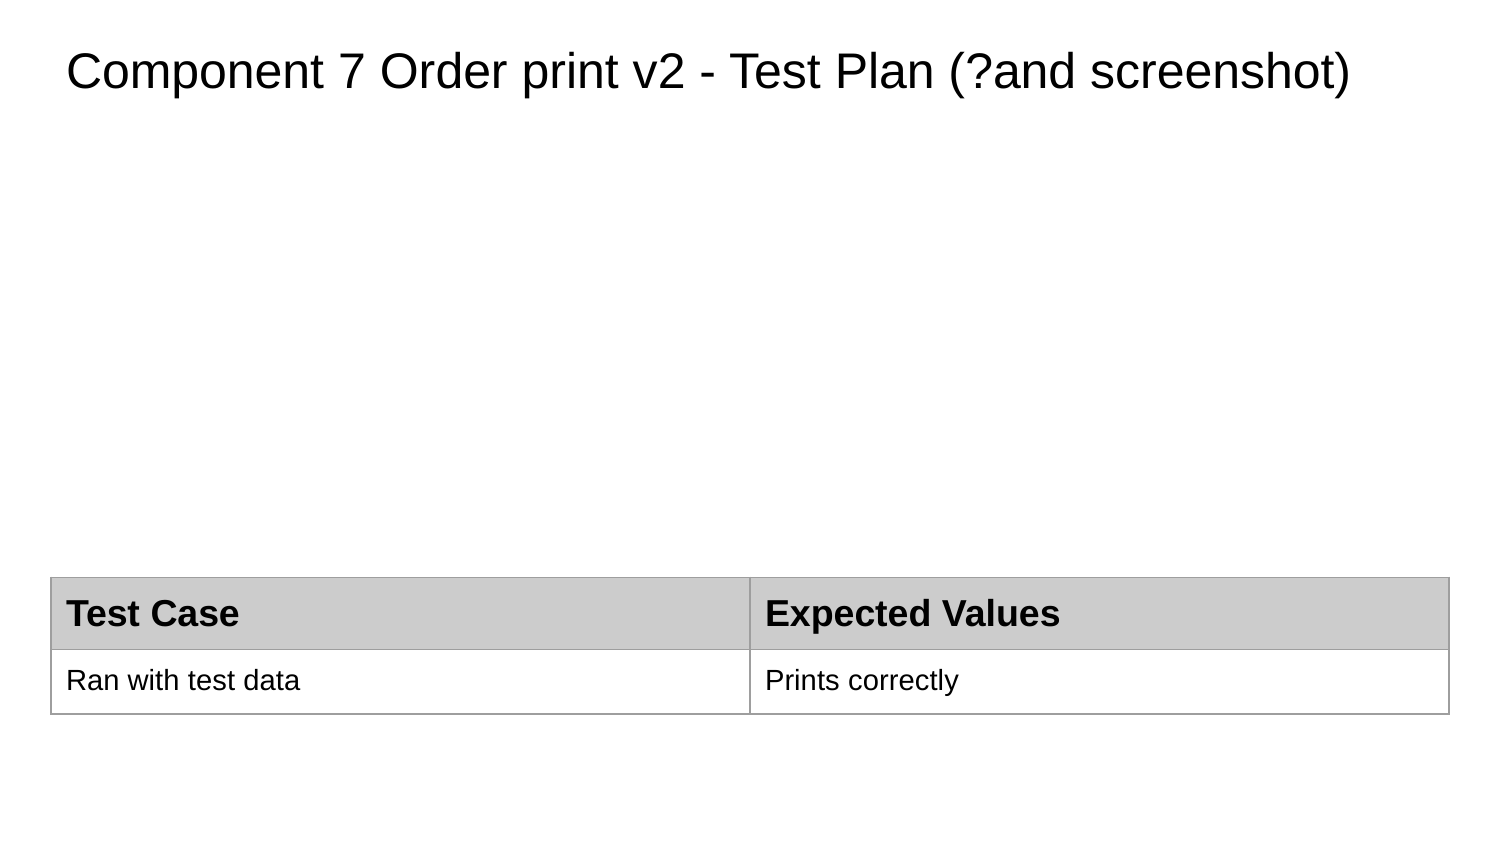

# Component 7 Order print v2 - Test Plan (?and screenshot)
| Test Case | Expected Values |
| --- | --- |
| Ran with test data | Prints correctly |